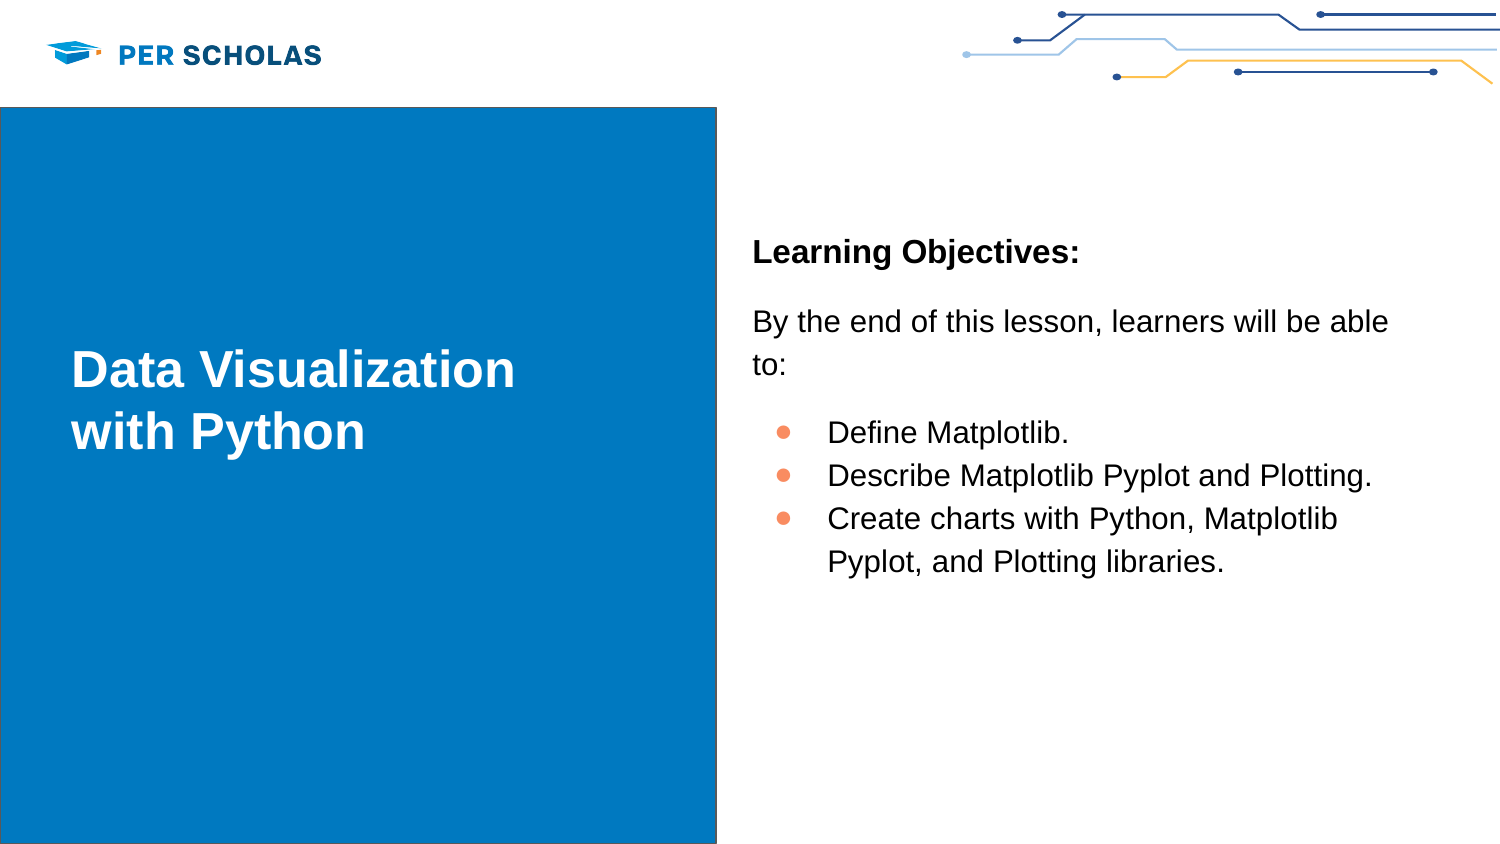

Learning Objectives:
By the end of this lesson, learners will be able to:
Define Matplotlib.
Describe Matplotlib Pyplot and Plotting.
Create charts with Python, Matplotlib Pyplot, and Plotting libraries.
Data Visualization with Python